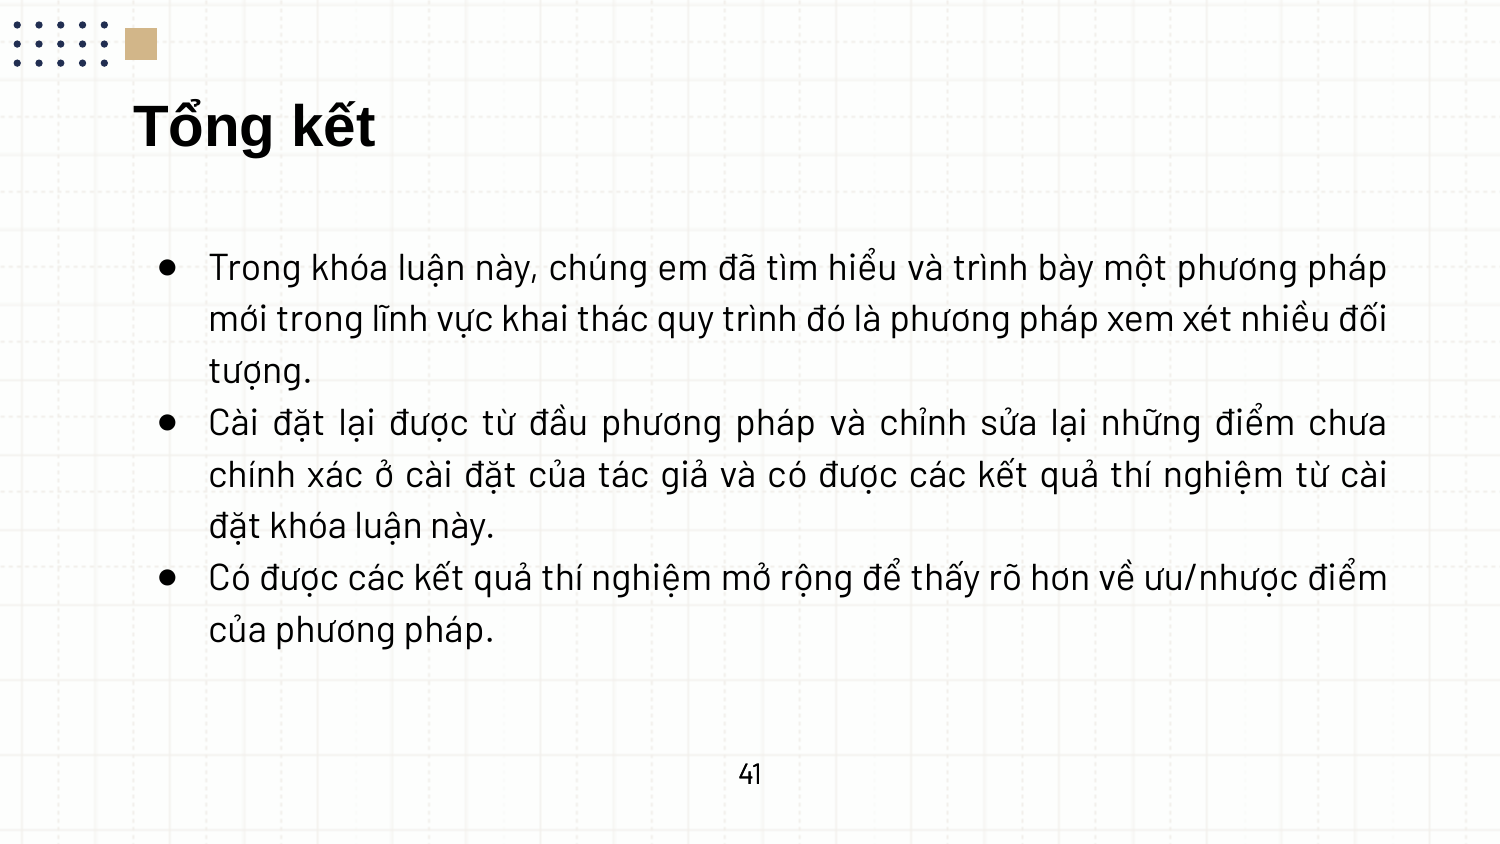

Tổng kết
Trong khóa luận này, chúng em đã tìm hiểu và trình bày một phương pháp mới trong lĩnh vực khai thác quy trình đó là phương pháp xem xét nhiều đối tượng.
Cài đặt lại được từ đầu phương pháp và chỉnh sửa lại những điểm chưa chính xác ở cài đặt của tác giả và có được các kết quả thí nghiệm từ cài đặt khóa luận này.
Có được các kết quả thí nghiệm mở rộng để thấy rõ hơn về ưu/nhược điểm của phương pháp.

41
41